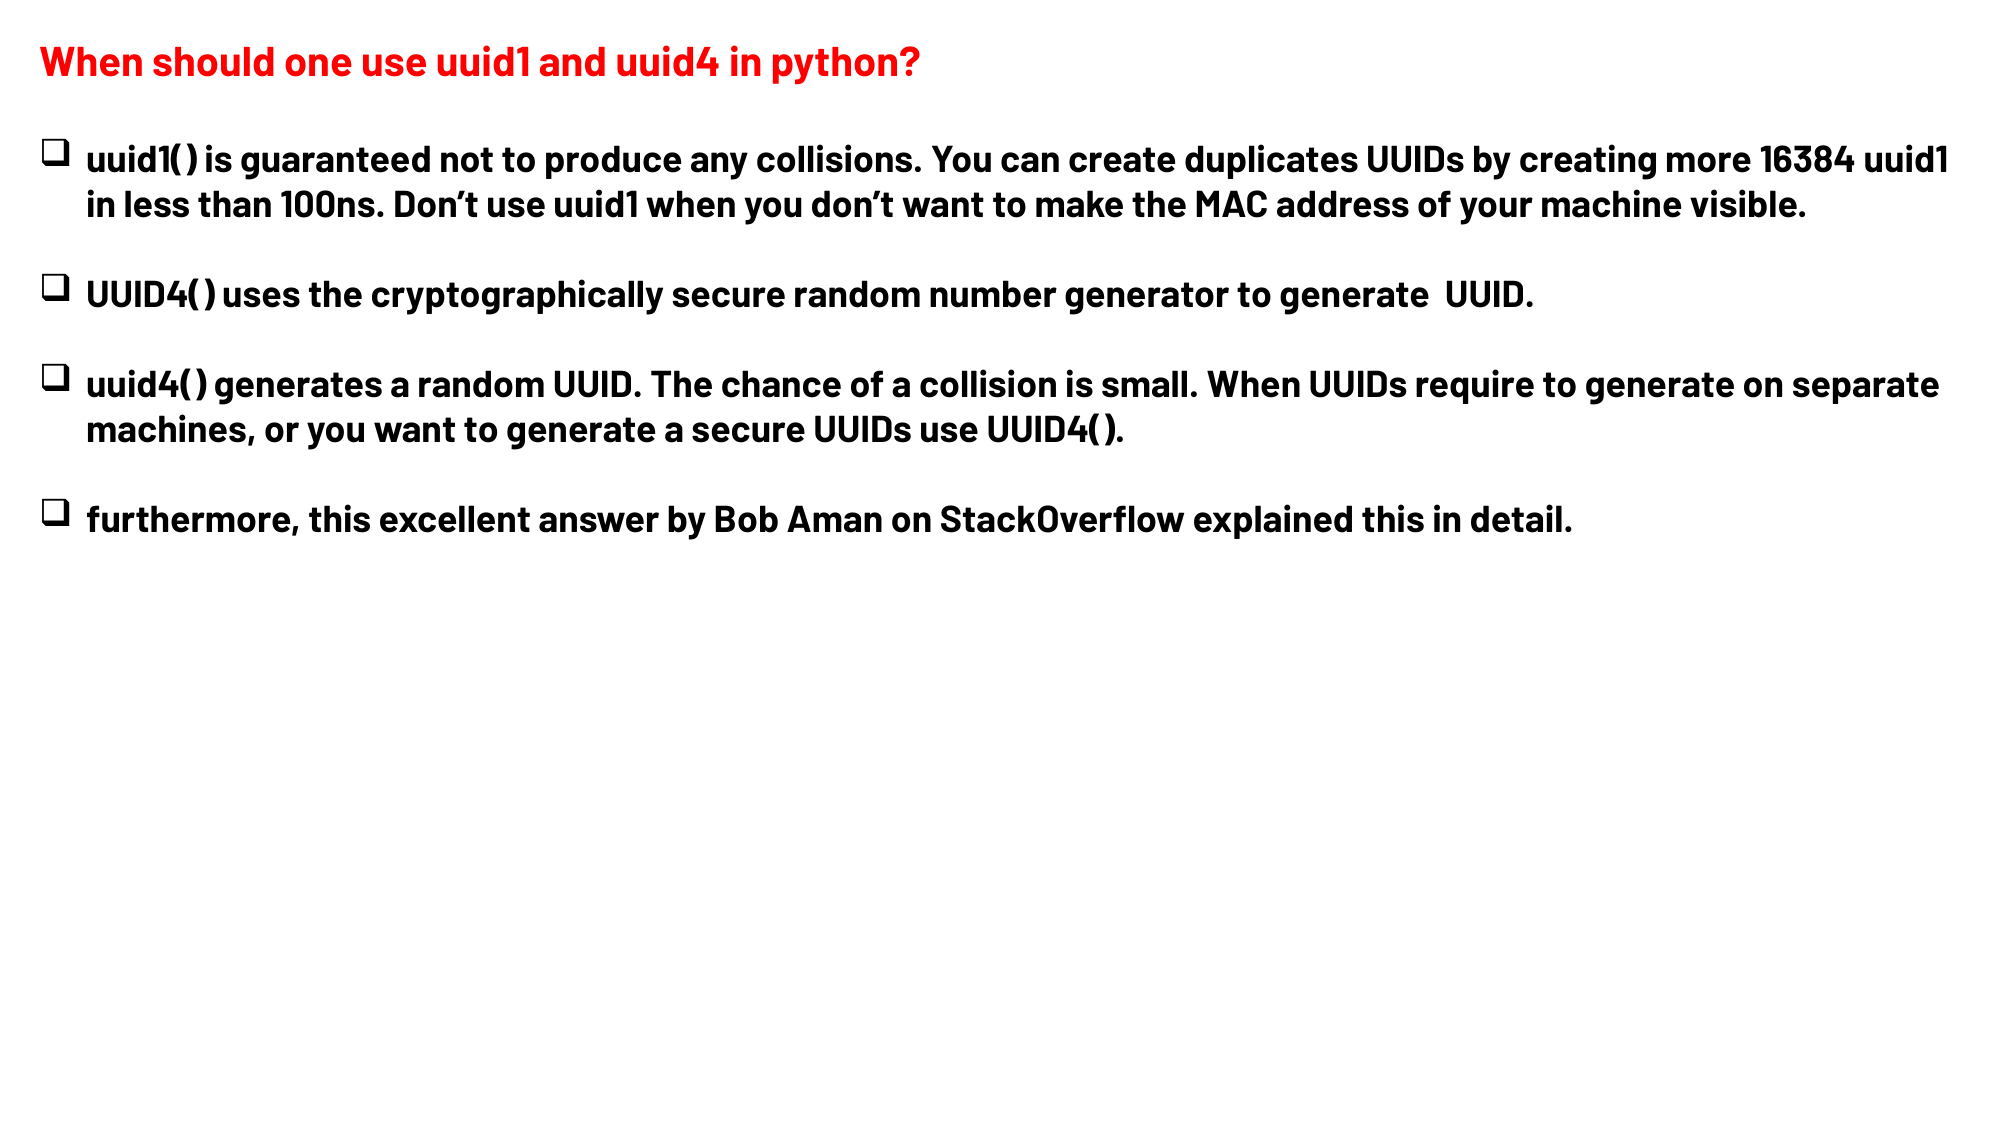

When should one use uuid1 and uuid4 in python?

uuid1() is guaranteed not to produce any collisions. You can create duplicates UUIDs by creating more 16384 uuid1 in less than 100ns. Don’t use uuid1 when you don’t want to make the MAC address of your machine visible.

UUID4() uses the cryptographically secure random number generator to generate  UUID.

uuid4() generates a random UUID. The chance of a collision is small. When UUIDs require to generate on separate machines, or you want to generate a secure UUIDs use UUID4().

furthermore, this excellent answer by Bob Aman on StackOverflow explained this in detail.